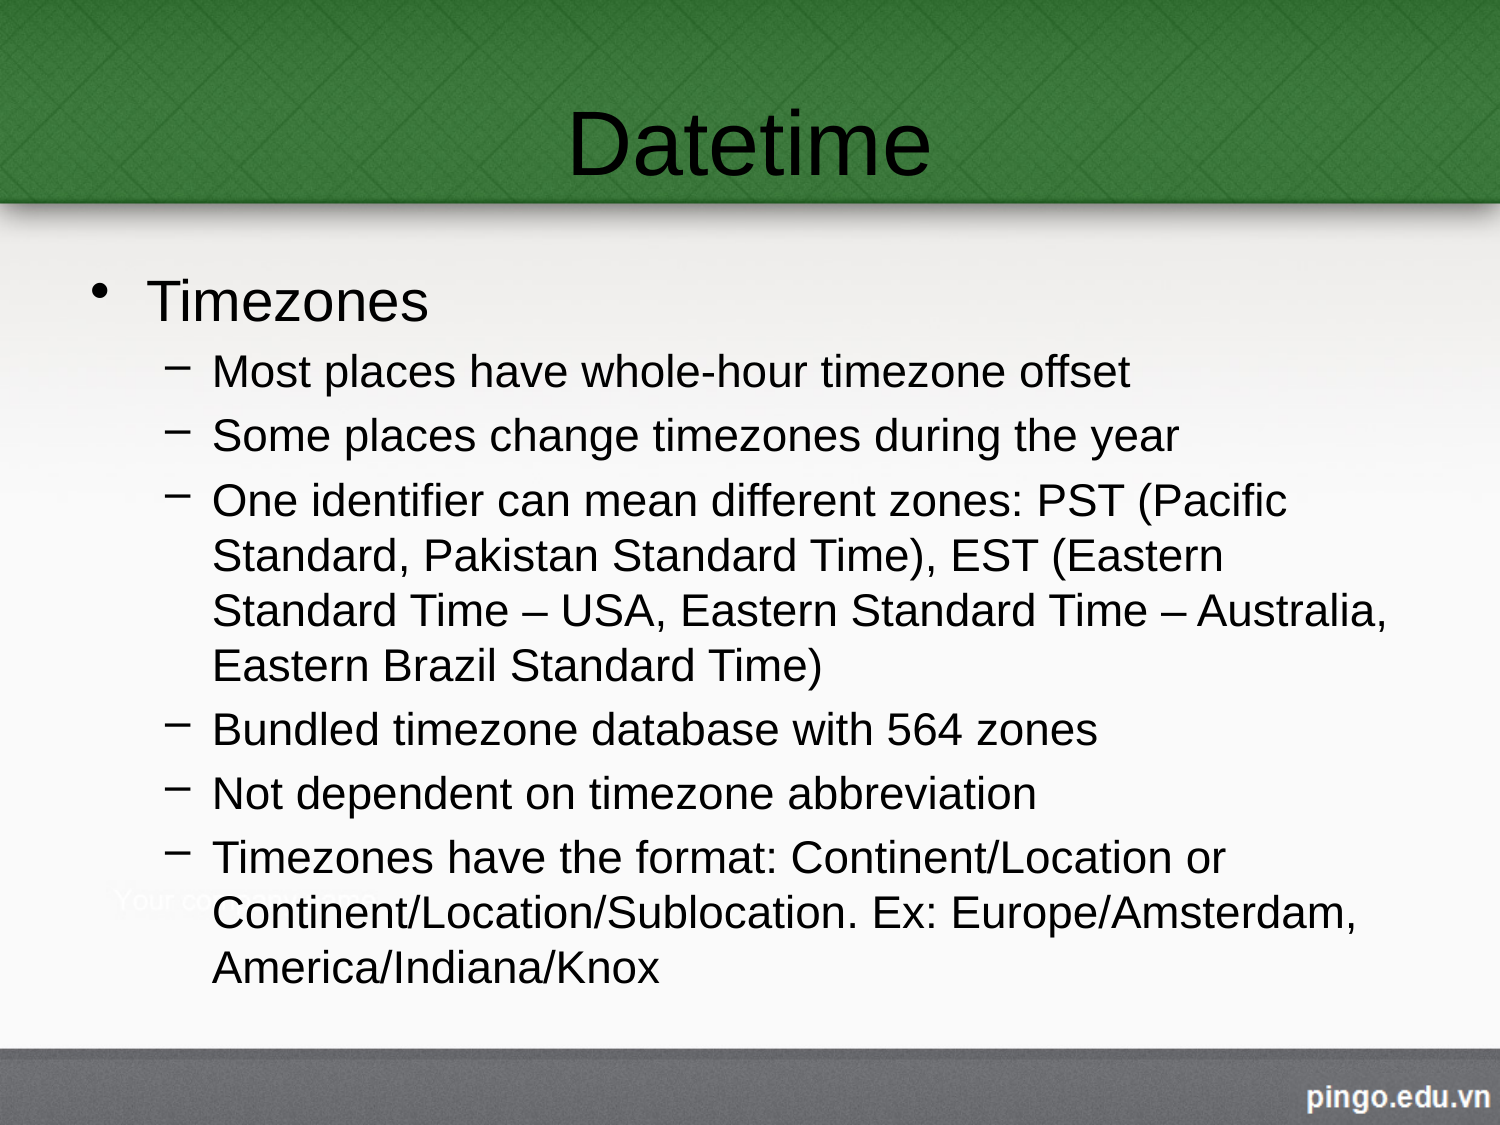

# Datetime
Timezones
Most places have whole-hour timezone offset
Some places change timezones during the year
One identifier can mean different zones: PST (Pacific Standard, Pakistan Standard Time), EST (Eastern Standard Time – USA, Eastern Standard Time – Australia, Eastern Brazil Standard Time)
Bundled timezone database with 564 zones
Not dependent on timezone abbreviation
Timezones have the format: Continent/Location or Continent/Location/Sublocation. Ex: Europe/Amsterdam, America/Indiana/Knox